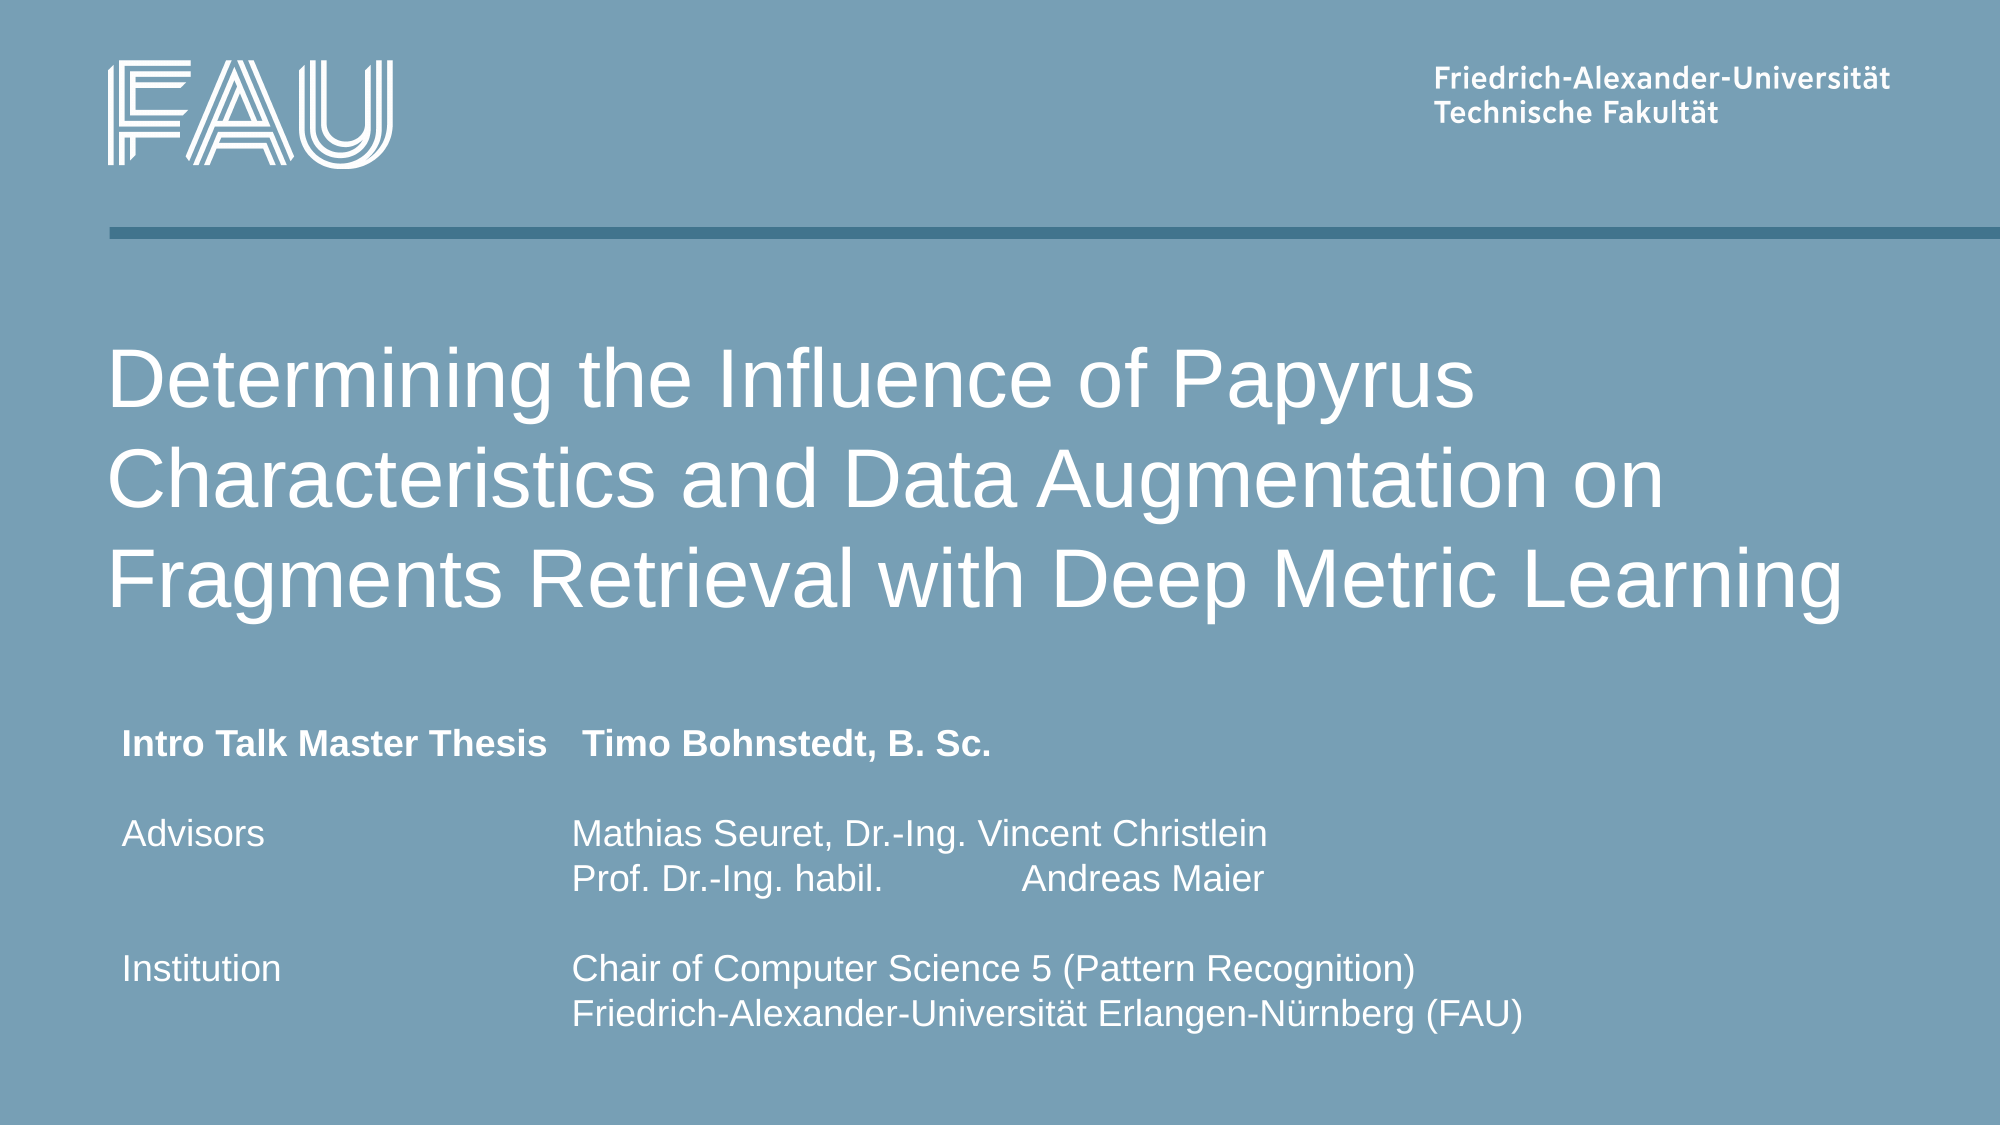

# Determining the Influence of Papyrus Characteristics and Data Augmentation on Fragments Retrieval with Deep Metric Learning
Intro Talk Master Thesis	 Timo Bohnstedt, B. Sc.

Advisors			Mathias Seuret, Dr.-Ing. Vincent Christlein
			Prof. Dr.-Ing. habil. 	Andreas Maier

Institution		Chair of Computer Science 5 (Pattern Recognition)
			Friedrich-Alexander-Universität Erlangen-Nürnberg (FAU)